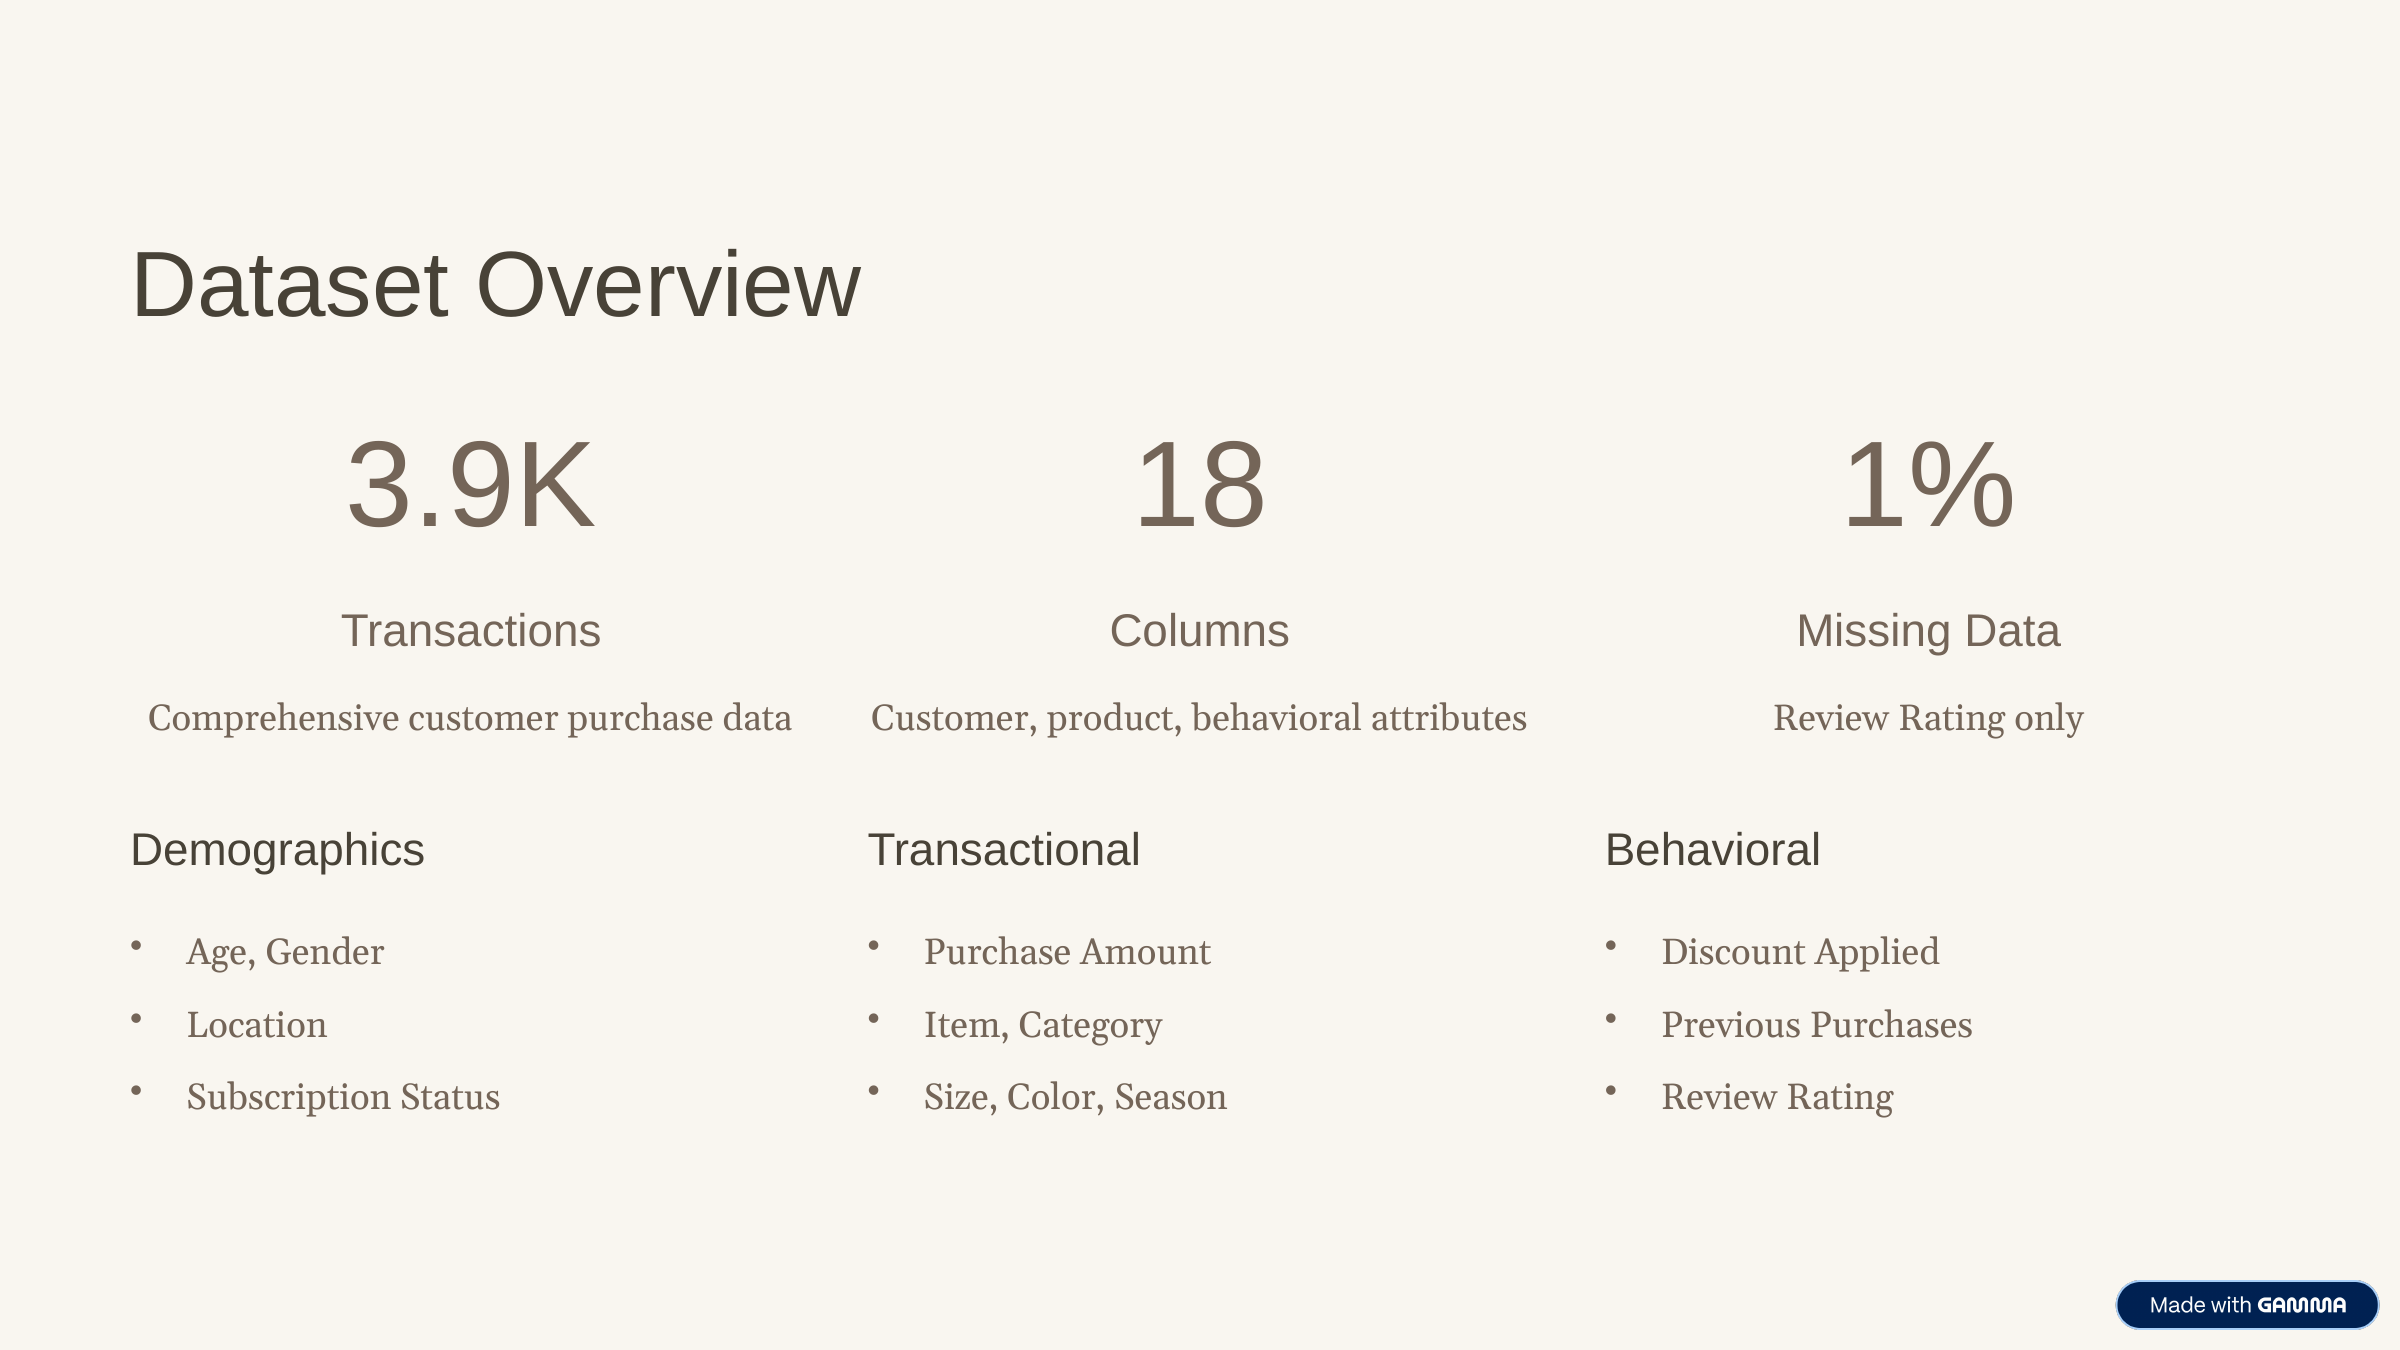

Dataset Overview
3.9K
18
1%
Transactions
Columns
Missing Data
Comprehensive customer purchase data
Customer, product, behavioral attributes
Review Rating only
Demographics
Transactional
Behavioral
Age, Gender
Purchase Amount
Discount Applied
Location
Item, Category
Previous Purchases
Subscription Status
Size, Color, Season
Review Rating